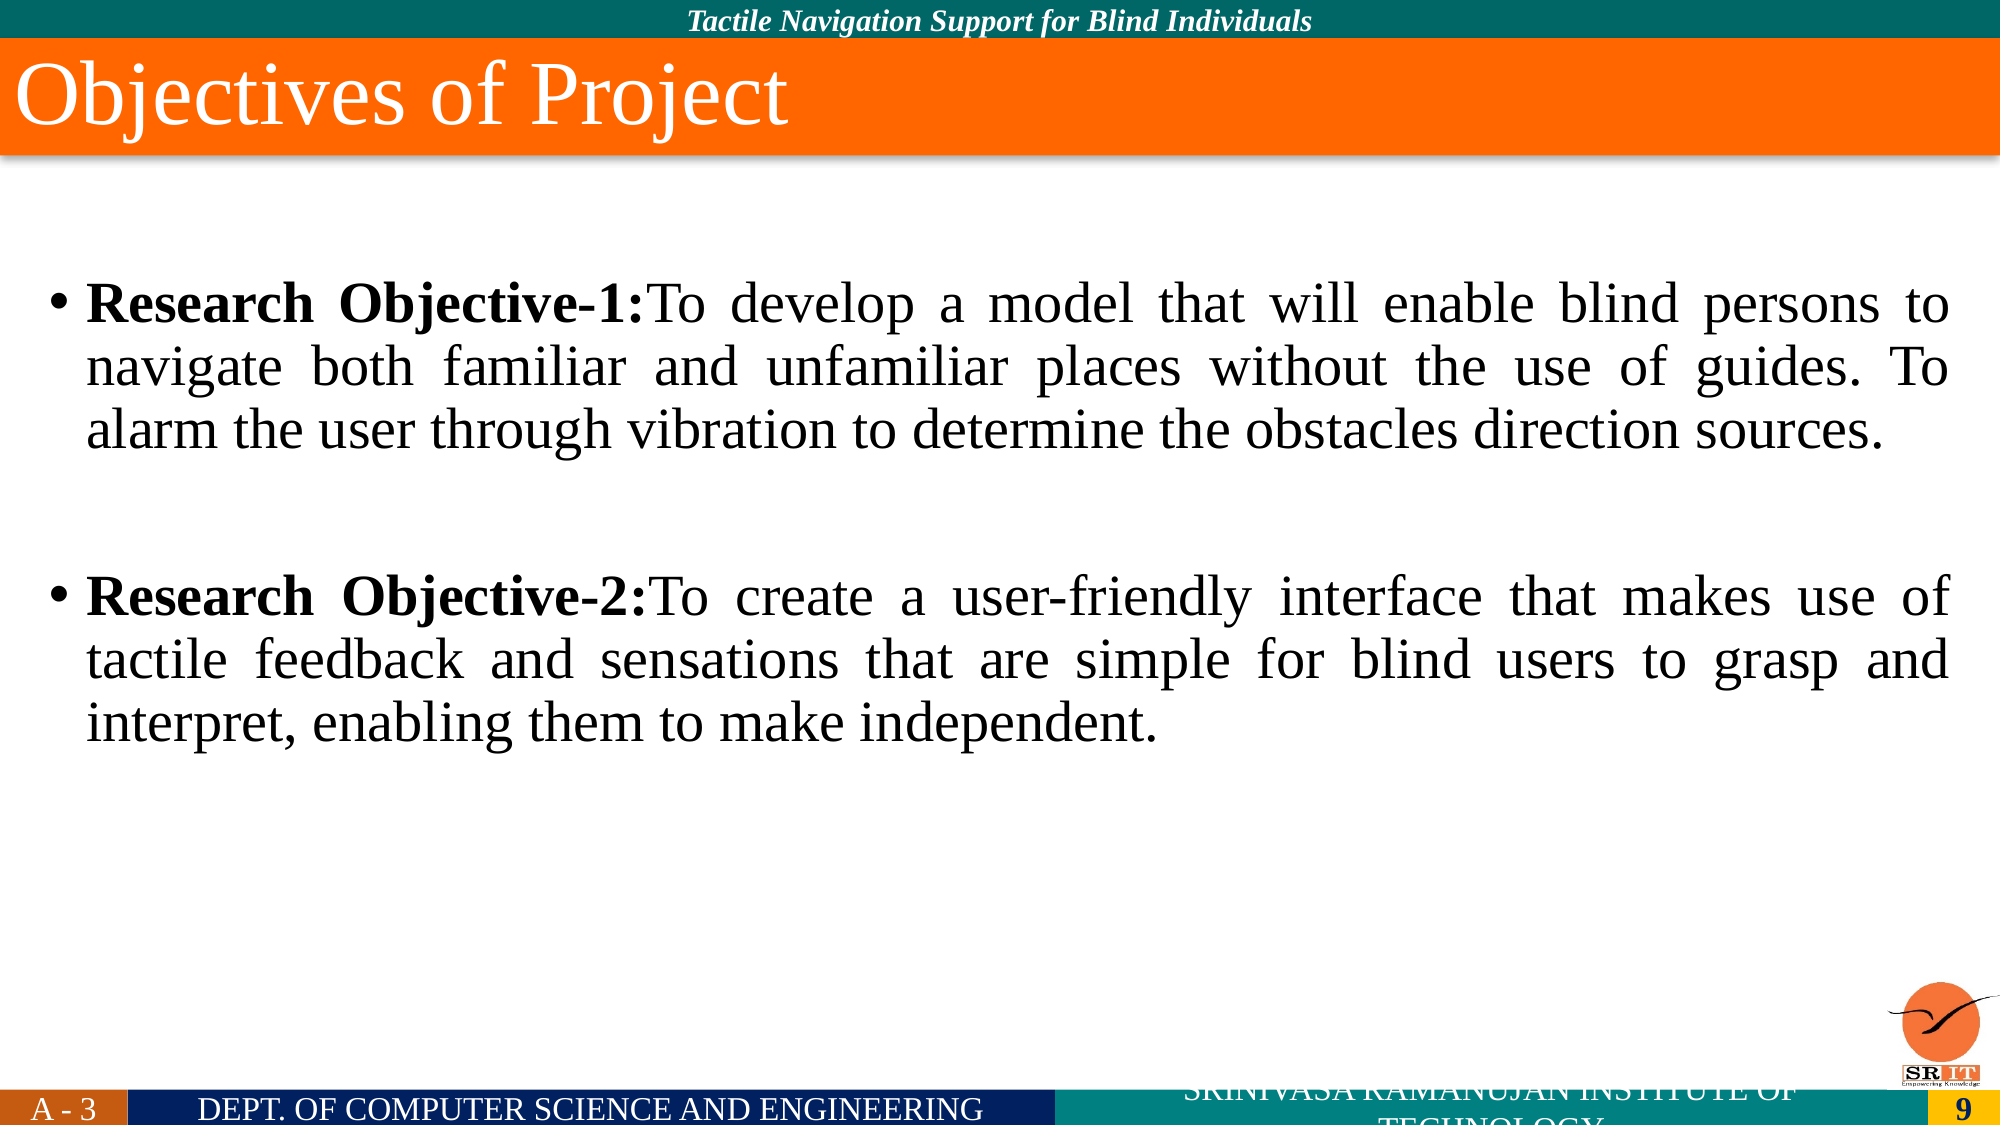

# Objectives of Project
Research Objective-1:To develop a model that will enable blind persons to navigate both familiar and unfamiliar places without the use of guides. To alarm the user through vibration to determine the obstacles direction sources.

Research Objective-2:To create a user-friendly interface that makes use of tactile feedback and sensations that are simple for blind users to grasp and interpret, enabling them to make independent.